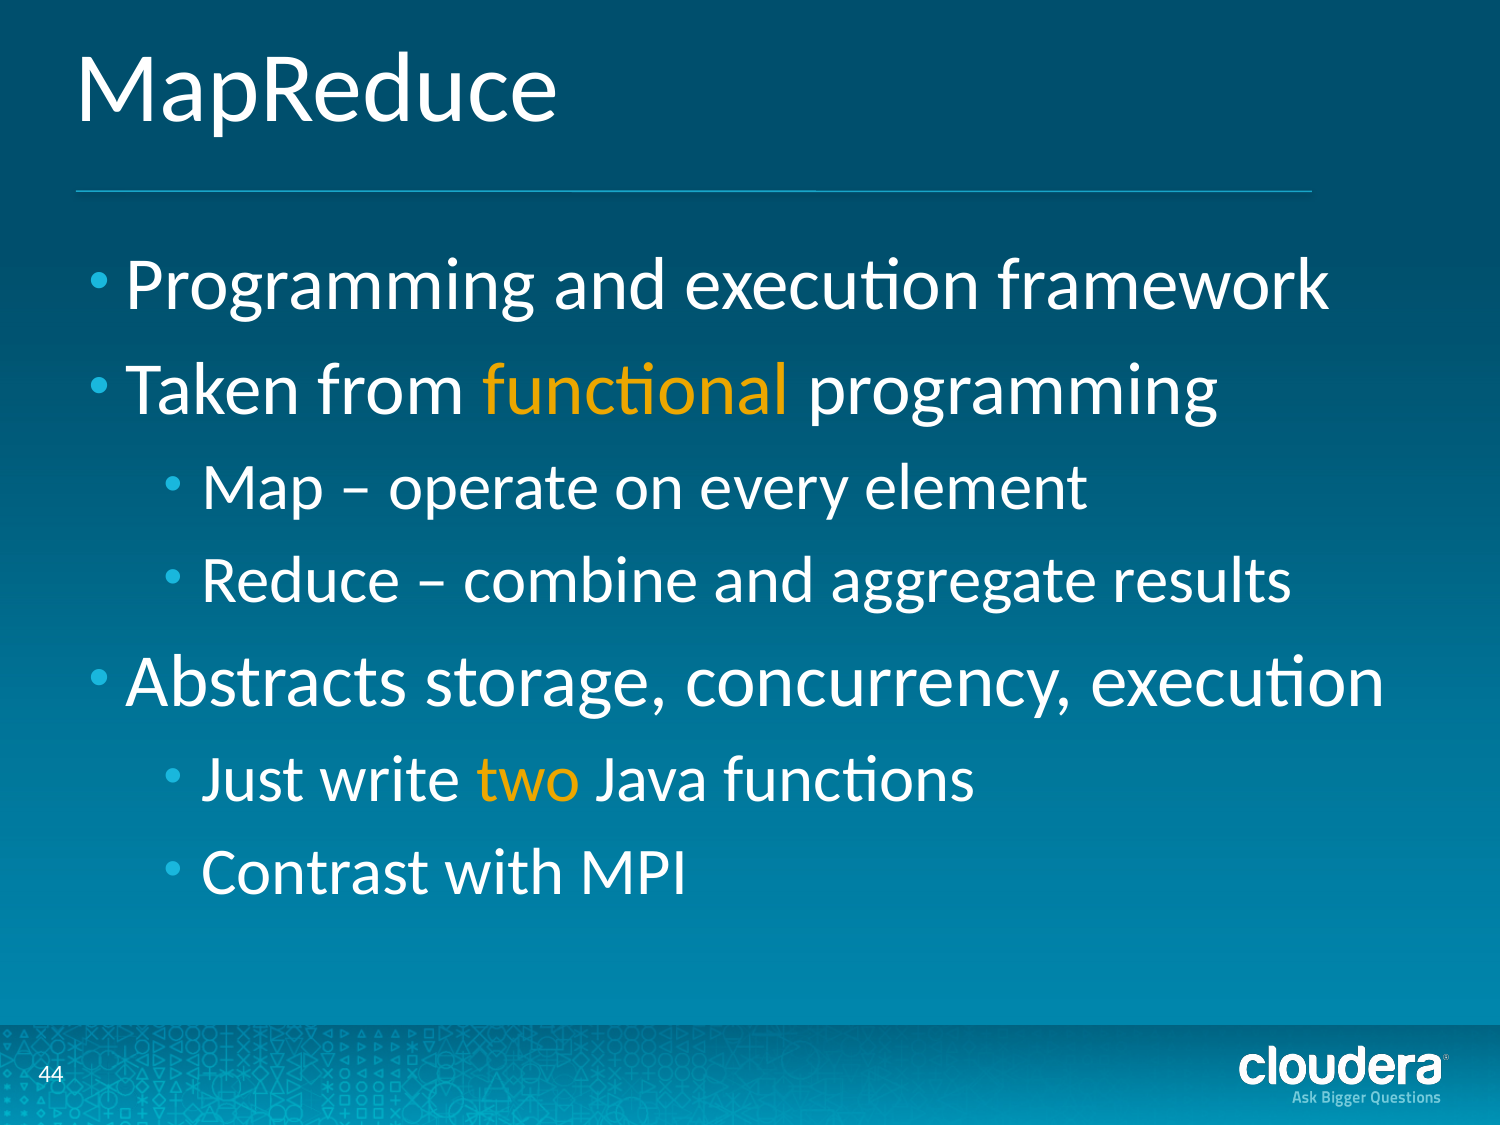

# MapReduce
Programming and execution framework
Taken from functional programming
Map – operate on every element
Reduce – combine and aggregate results
Abstracts storage, concurrency, execution
Just write two Java functions
Contrast with MPI
44